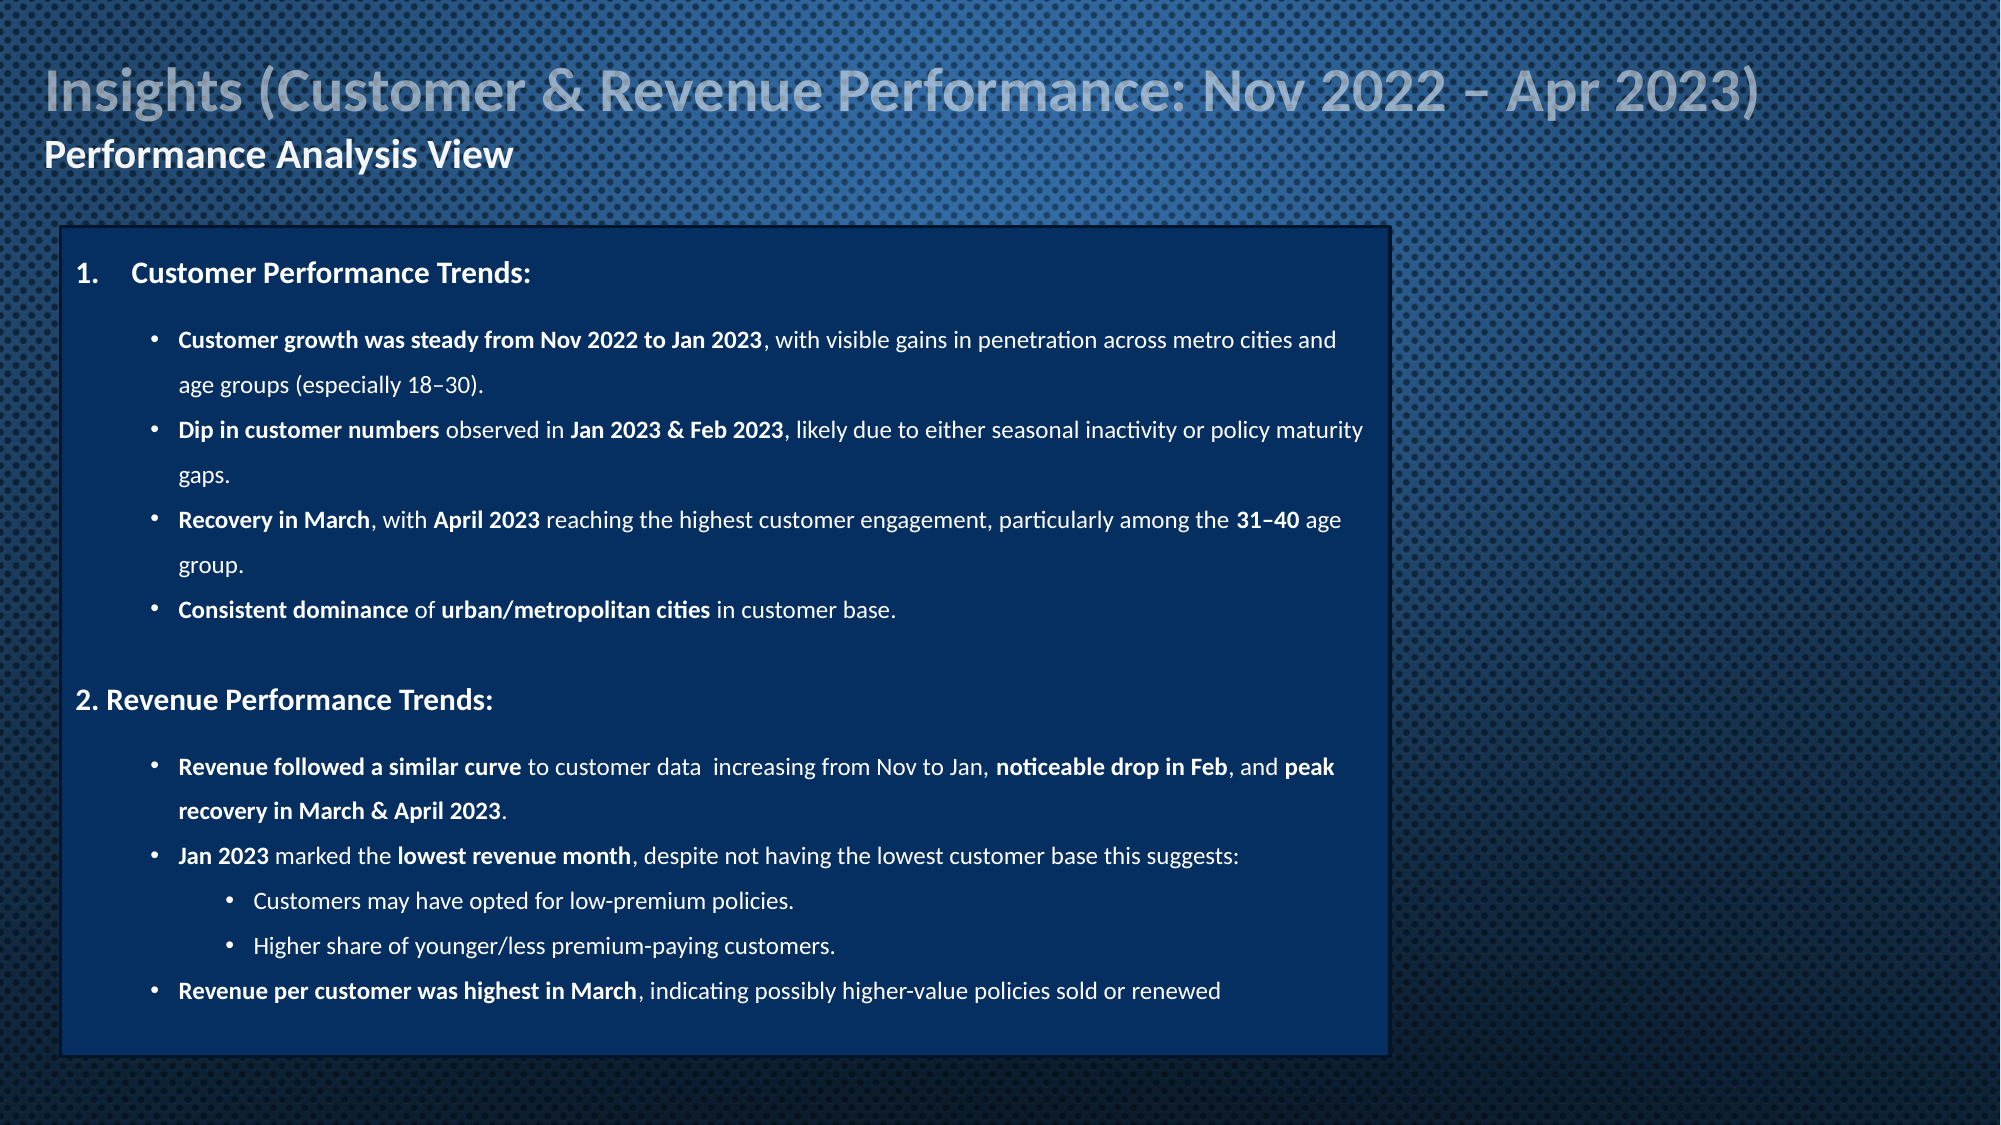

Insights (Customer & Revenue Performance: Nov 2022 – Apr 2023)
Performance Analysis View
Customer Performance Trends:

Customer growth was steady from Nov 2022 to Jan 2023, with visible gains in penetration across metro cities and age groups (especially 18–30).
Dip in customer numbers observed in Jan 2023 & Feb 2023, likely due to either seasonal inactivity or policy maturity gaps.
Recovery in March, with April 2023 reaching the highest customer engagement, particularly among the 31–40 age group.
Consistent dominance of urban/metropolitan cities in customer base.

2. Revenue Performance Trends:

Revenue followed a similar curve to customer data  increasing from Nov to Jan, noticeable drop in Feb, and peak recovery in March & April 2023.
Jan 2023 marked the lowest revenue month, despite not having the lowest customer base this suggests:
Customers may have opted for low-premium policies.
Higher share of younger/less premium-paying customers.
Revenue per customer was highest in March, indicating possibly higher-value policies sold or renewed